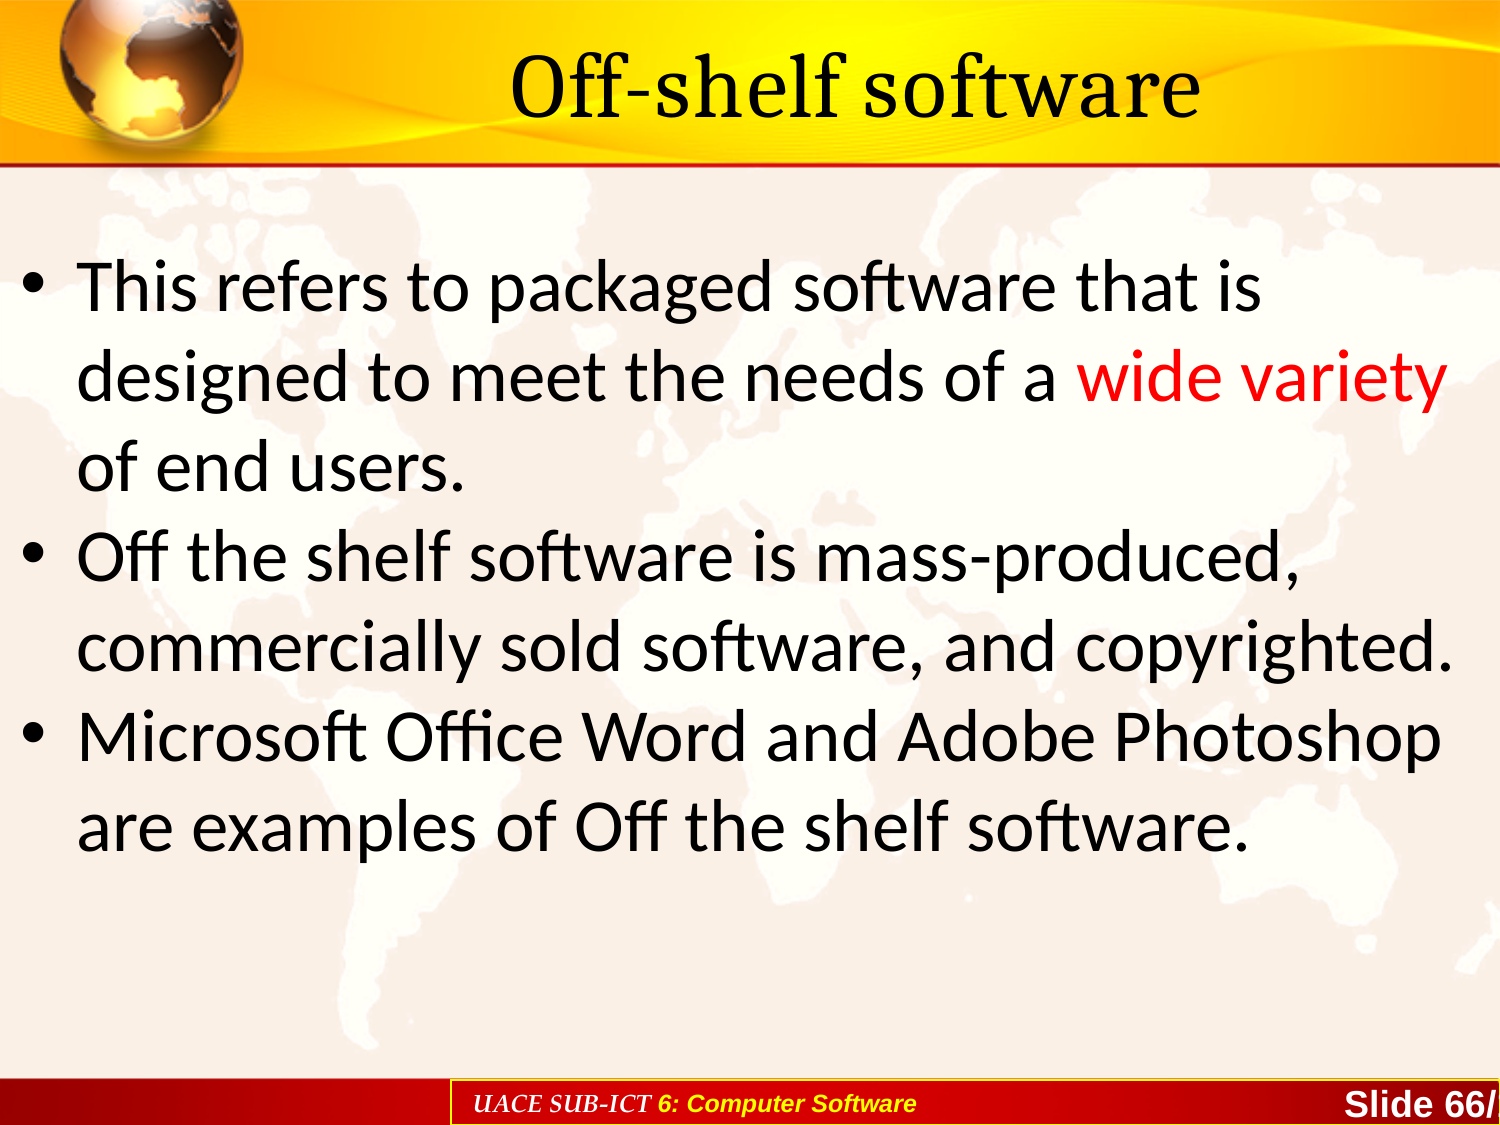

# Off-shelf software
This refers to packaged software that is designed to meet the needs of a wide variety of end users.
Off the shelf software is mass-produced, commercially sold software, and copyrighted.
Microsoft Office Word and Adobe Photoshop are examples of Off the shelf software.